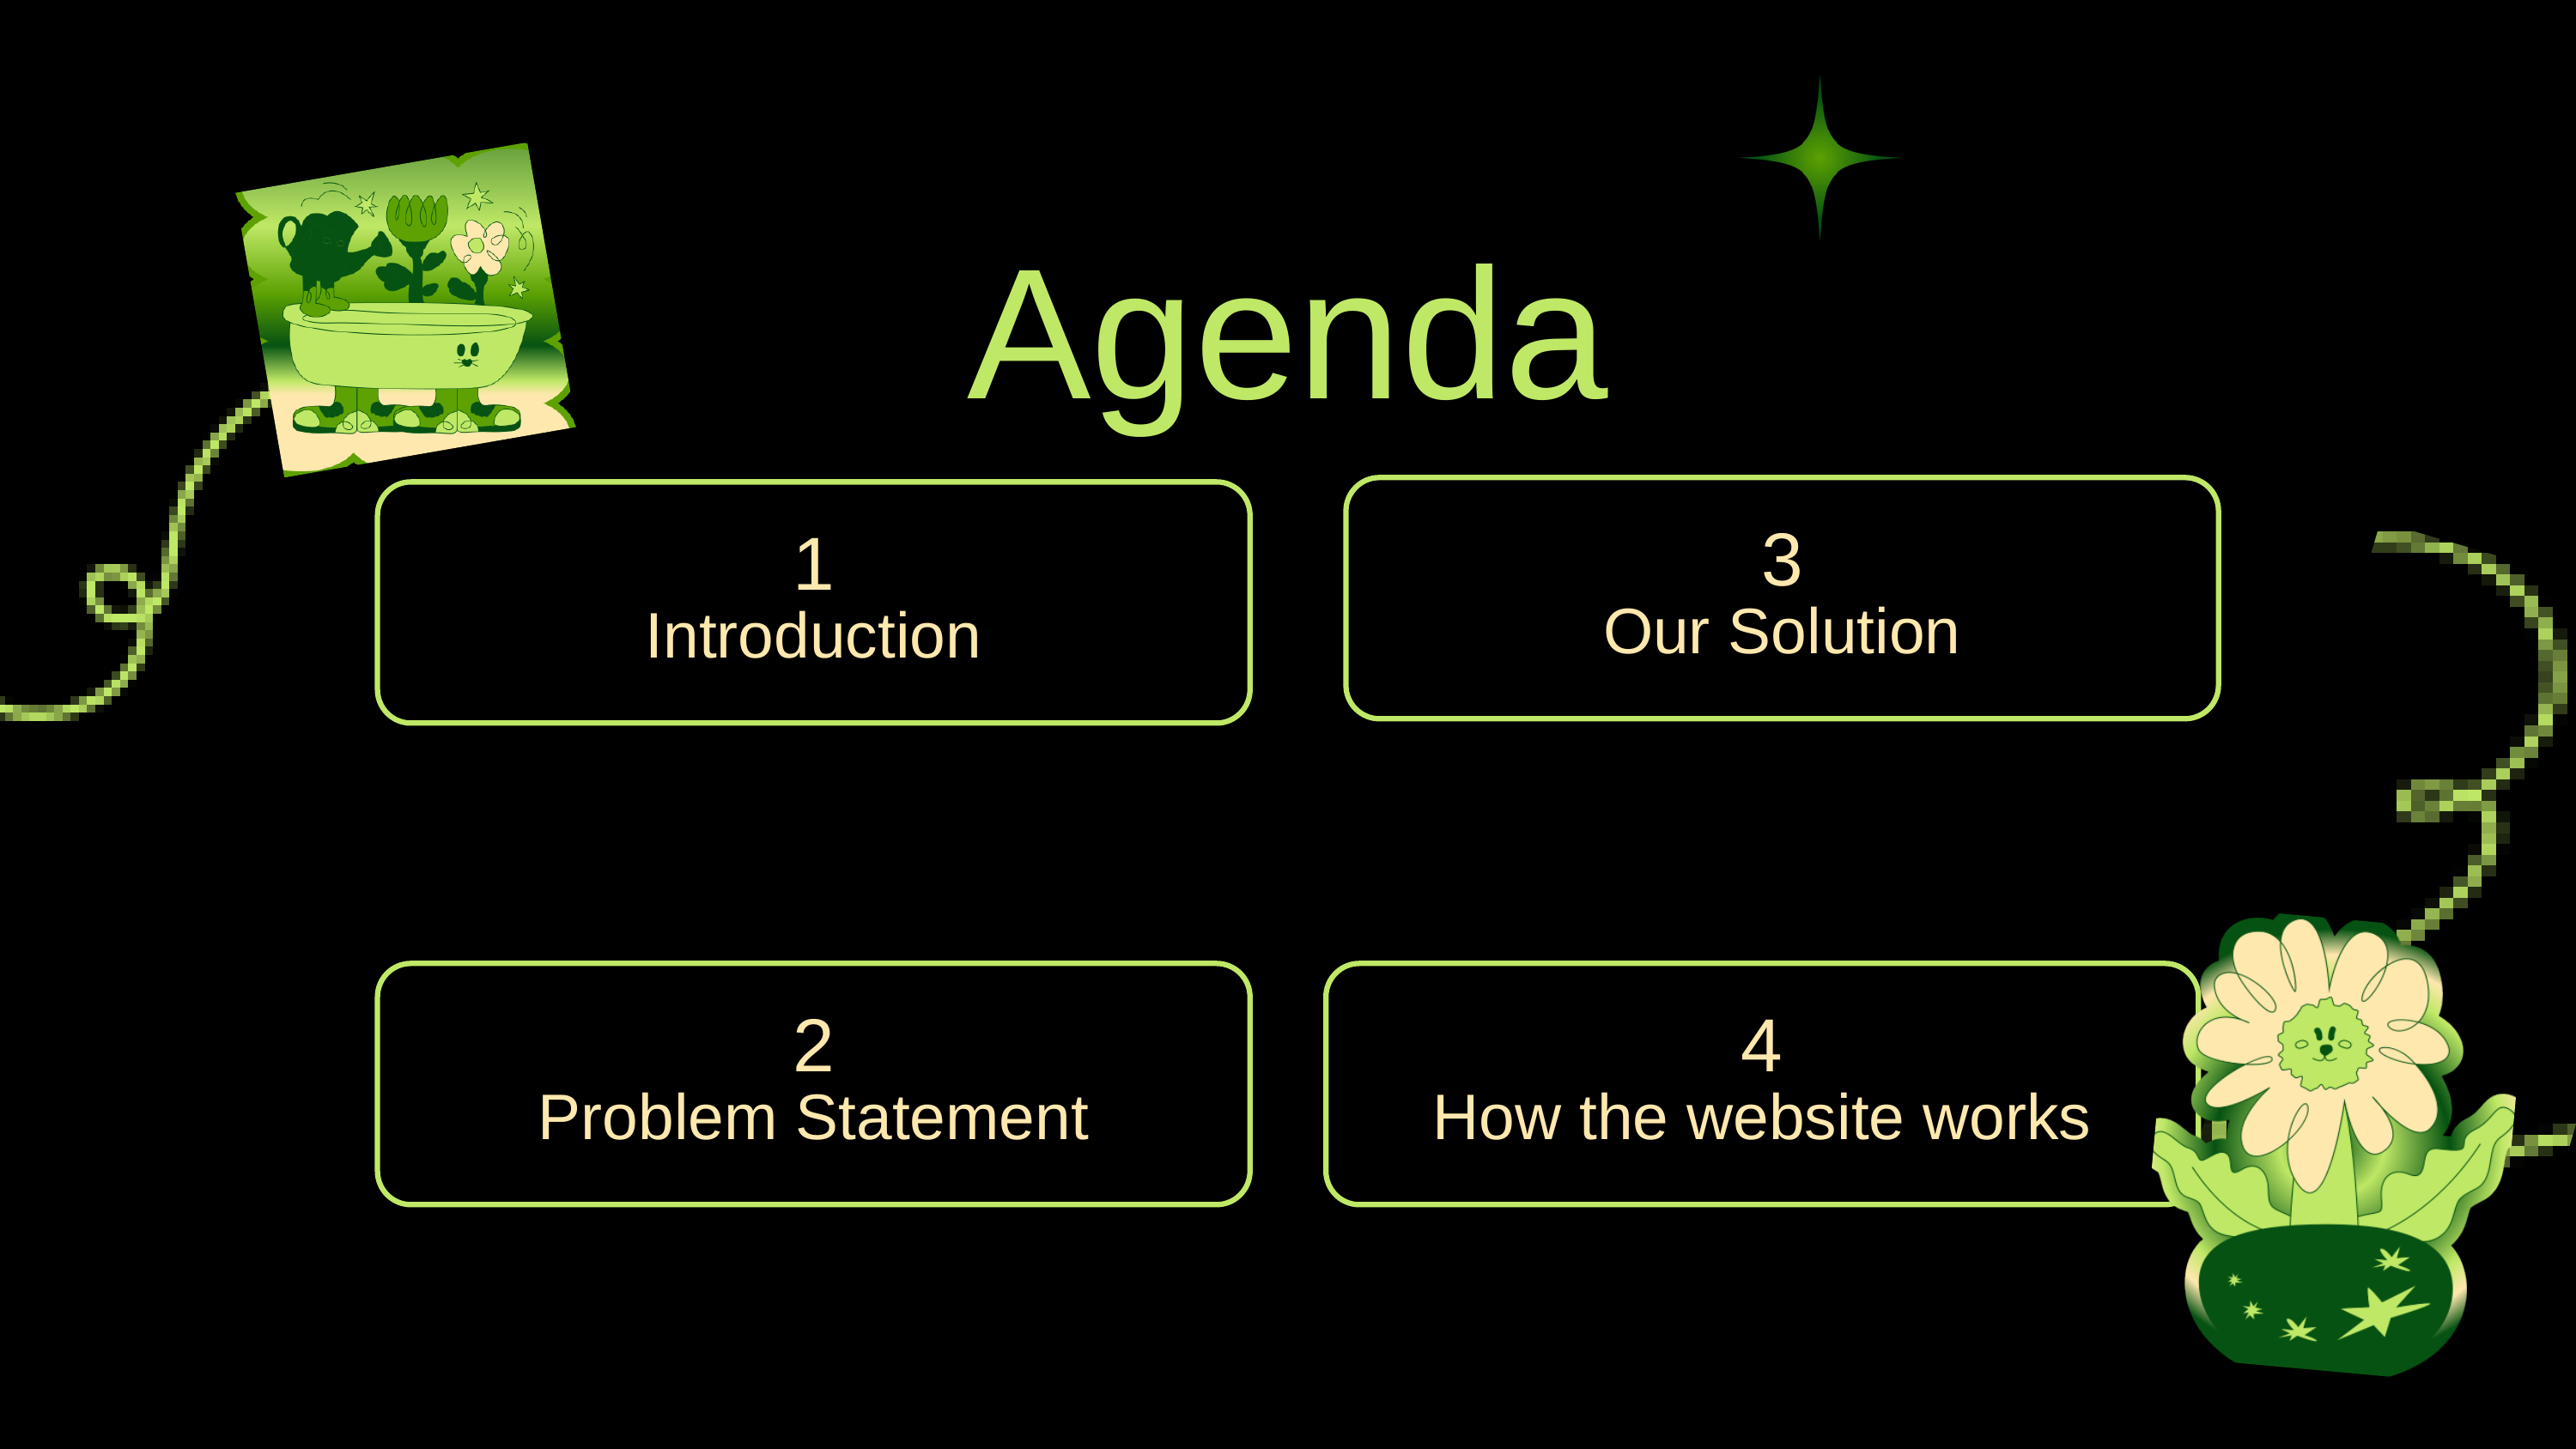

Agenda

3
Our Solution

1
Introduction

2
Problem Statement

4
How the website works